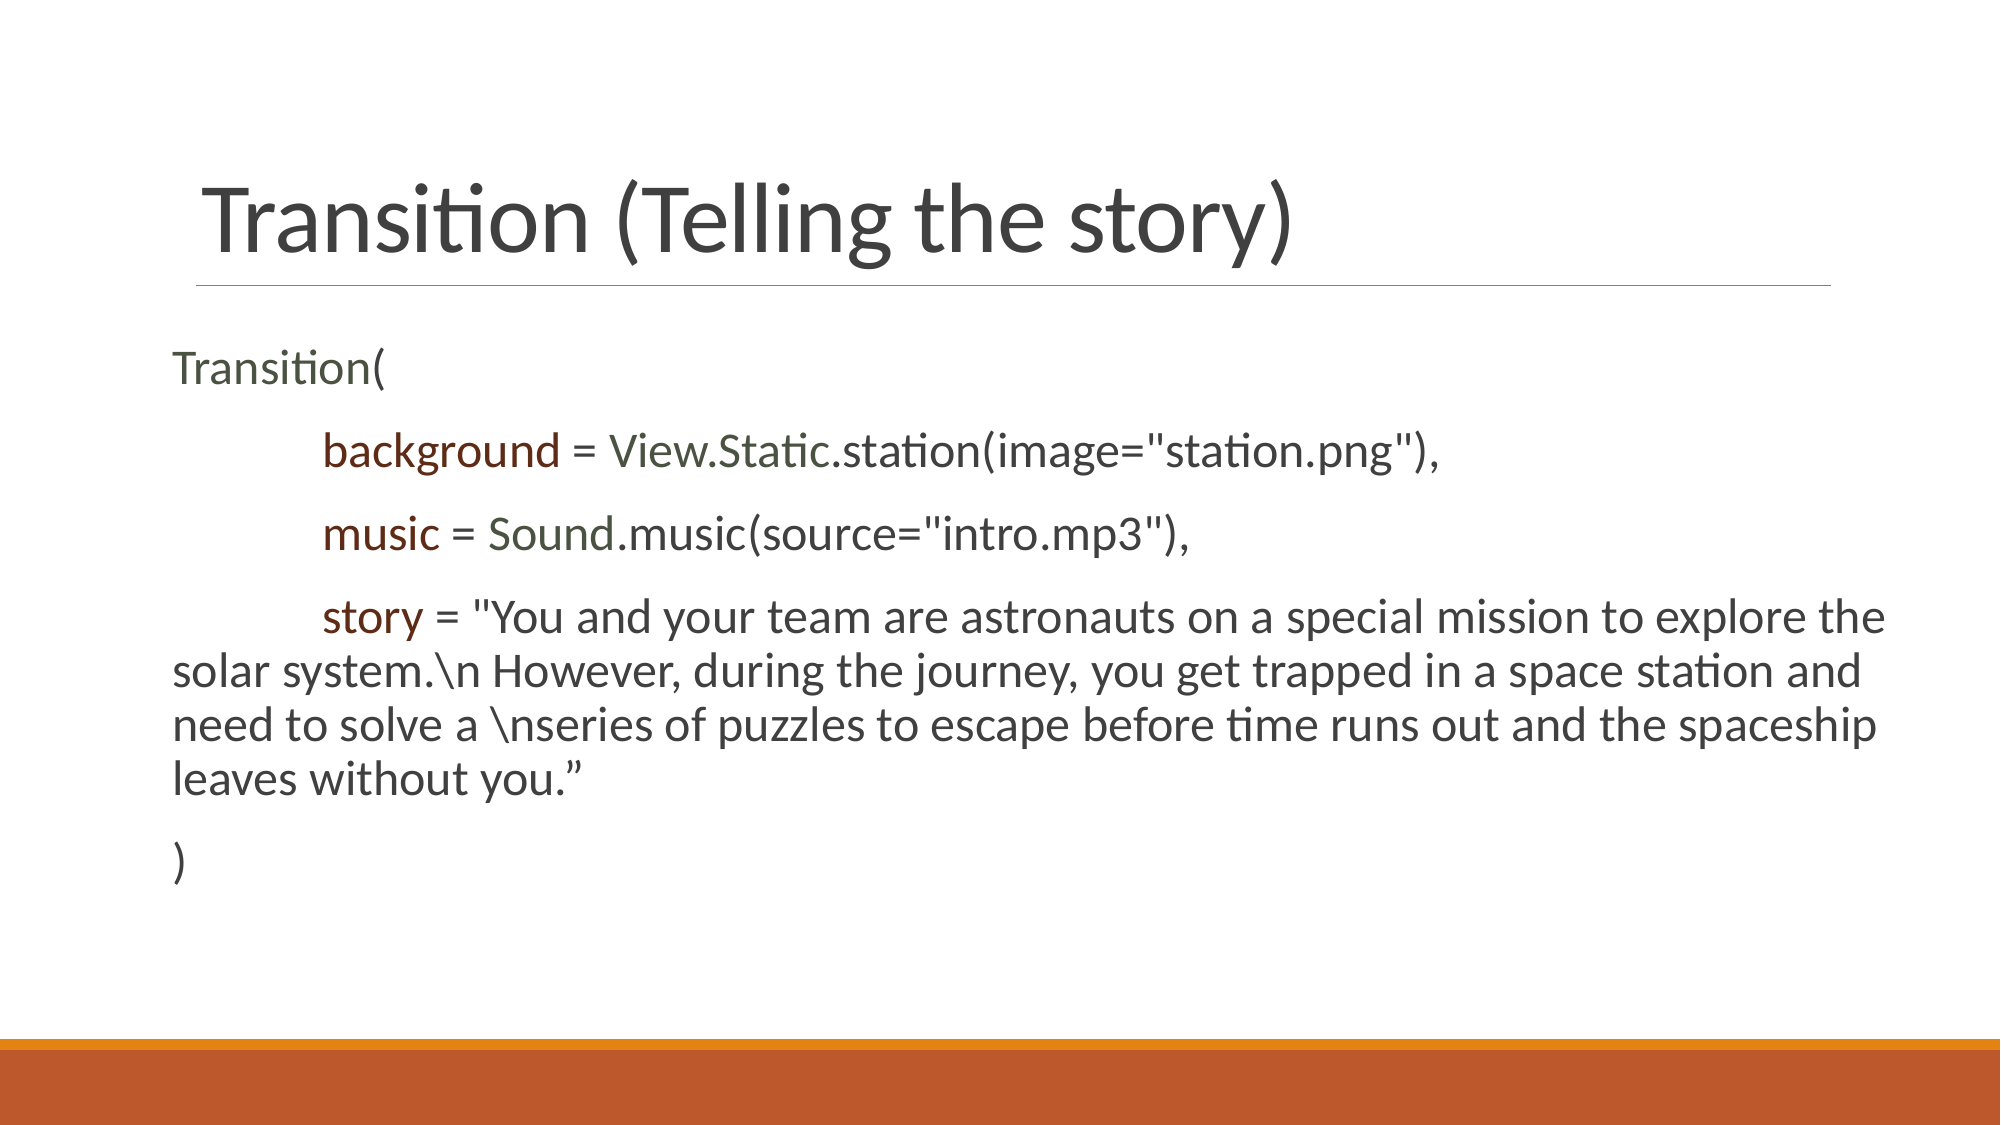

# Transition (Telling the story)
Transition(
	background = View.Static.station(image="station.png"),
	music = Sound.music(source="intro.mp3"),
	story = "You and your team are astronauts on a special mission to explore the solar system.\n However, during the journey, you get trapped in a space station and need to solve a \nseries of puzzles to escape before time runs out and the spaceship leaves without you.”
)